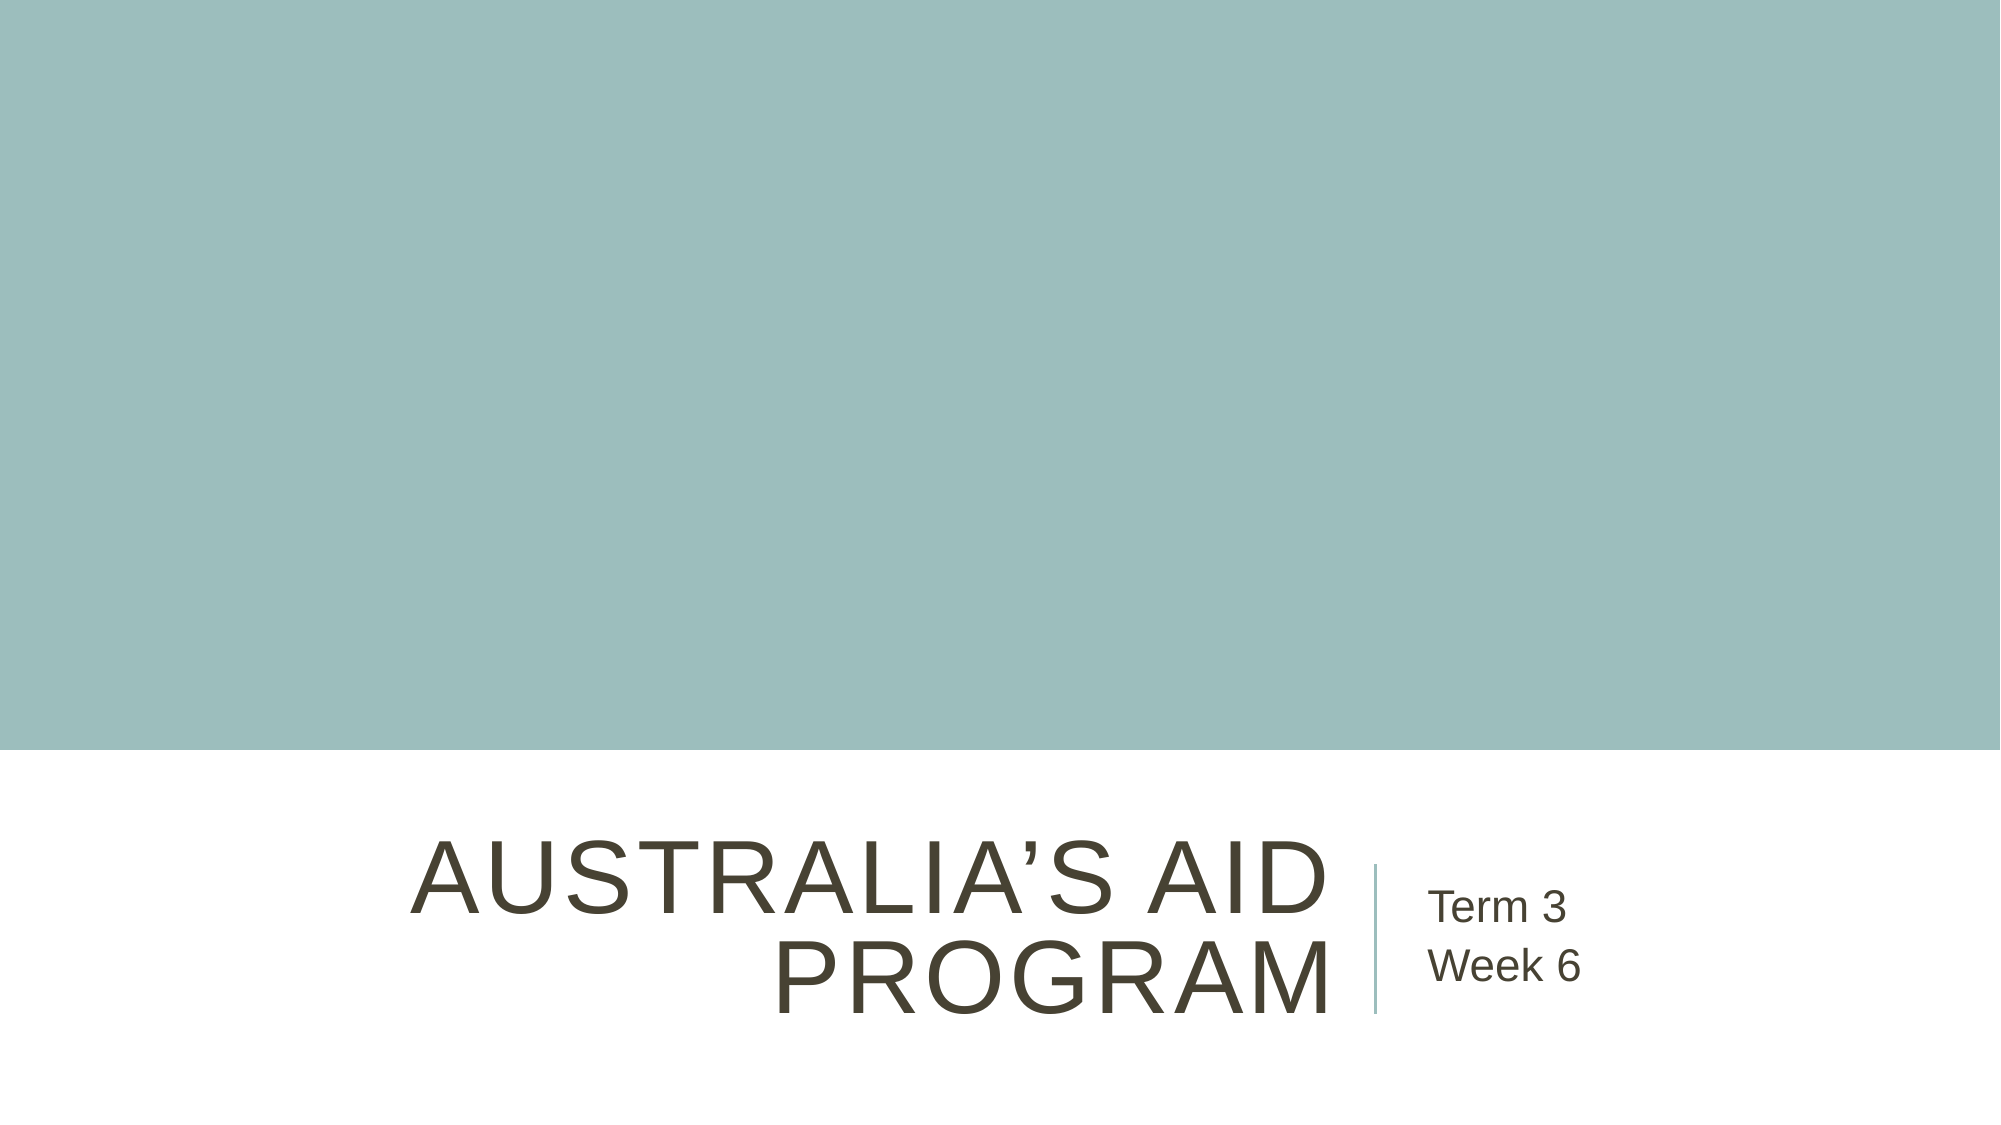

# Australia’s Aid Program
Term 3
Week 6